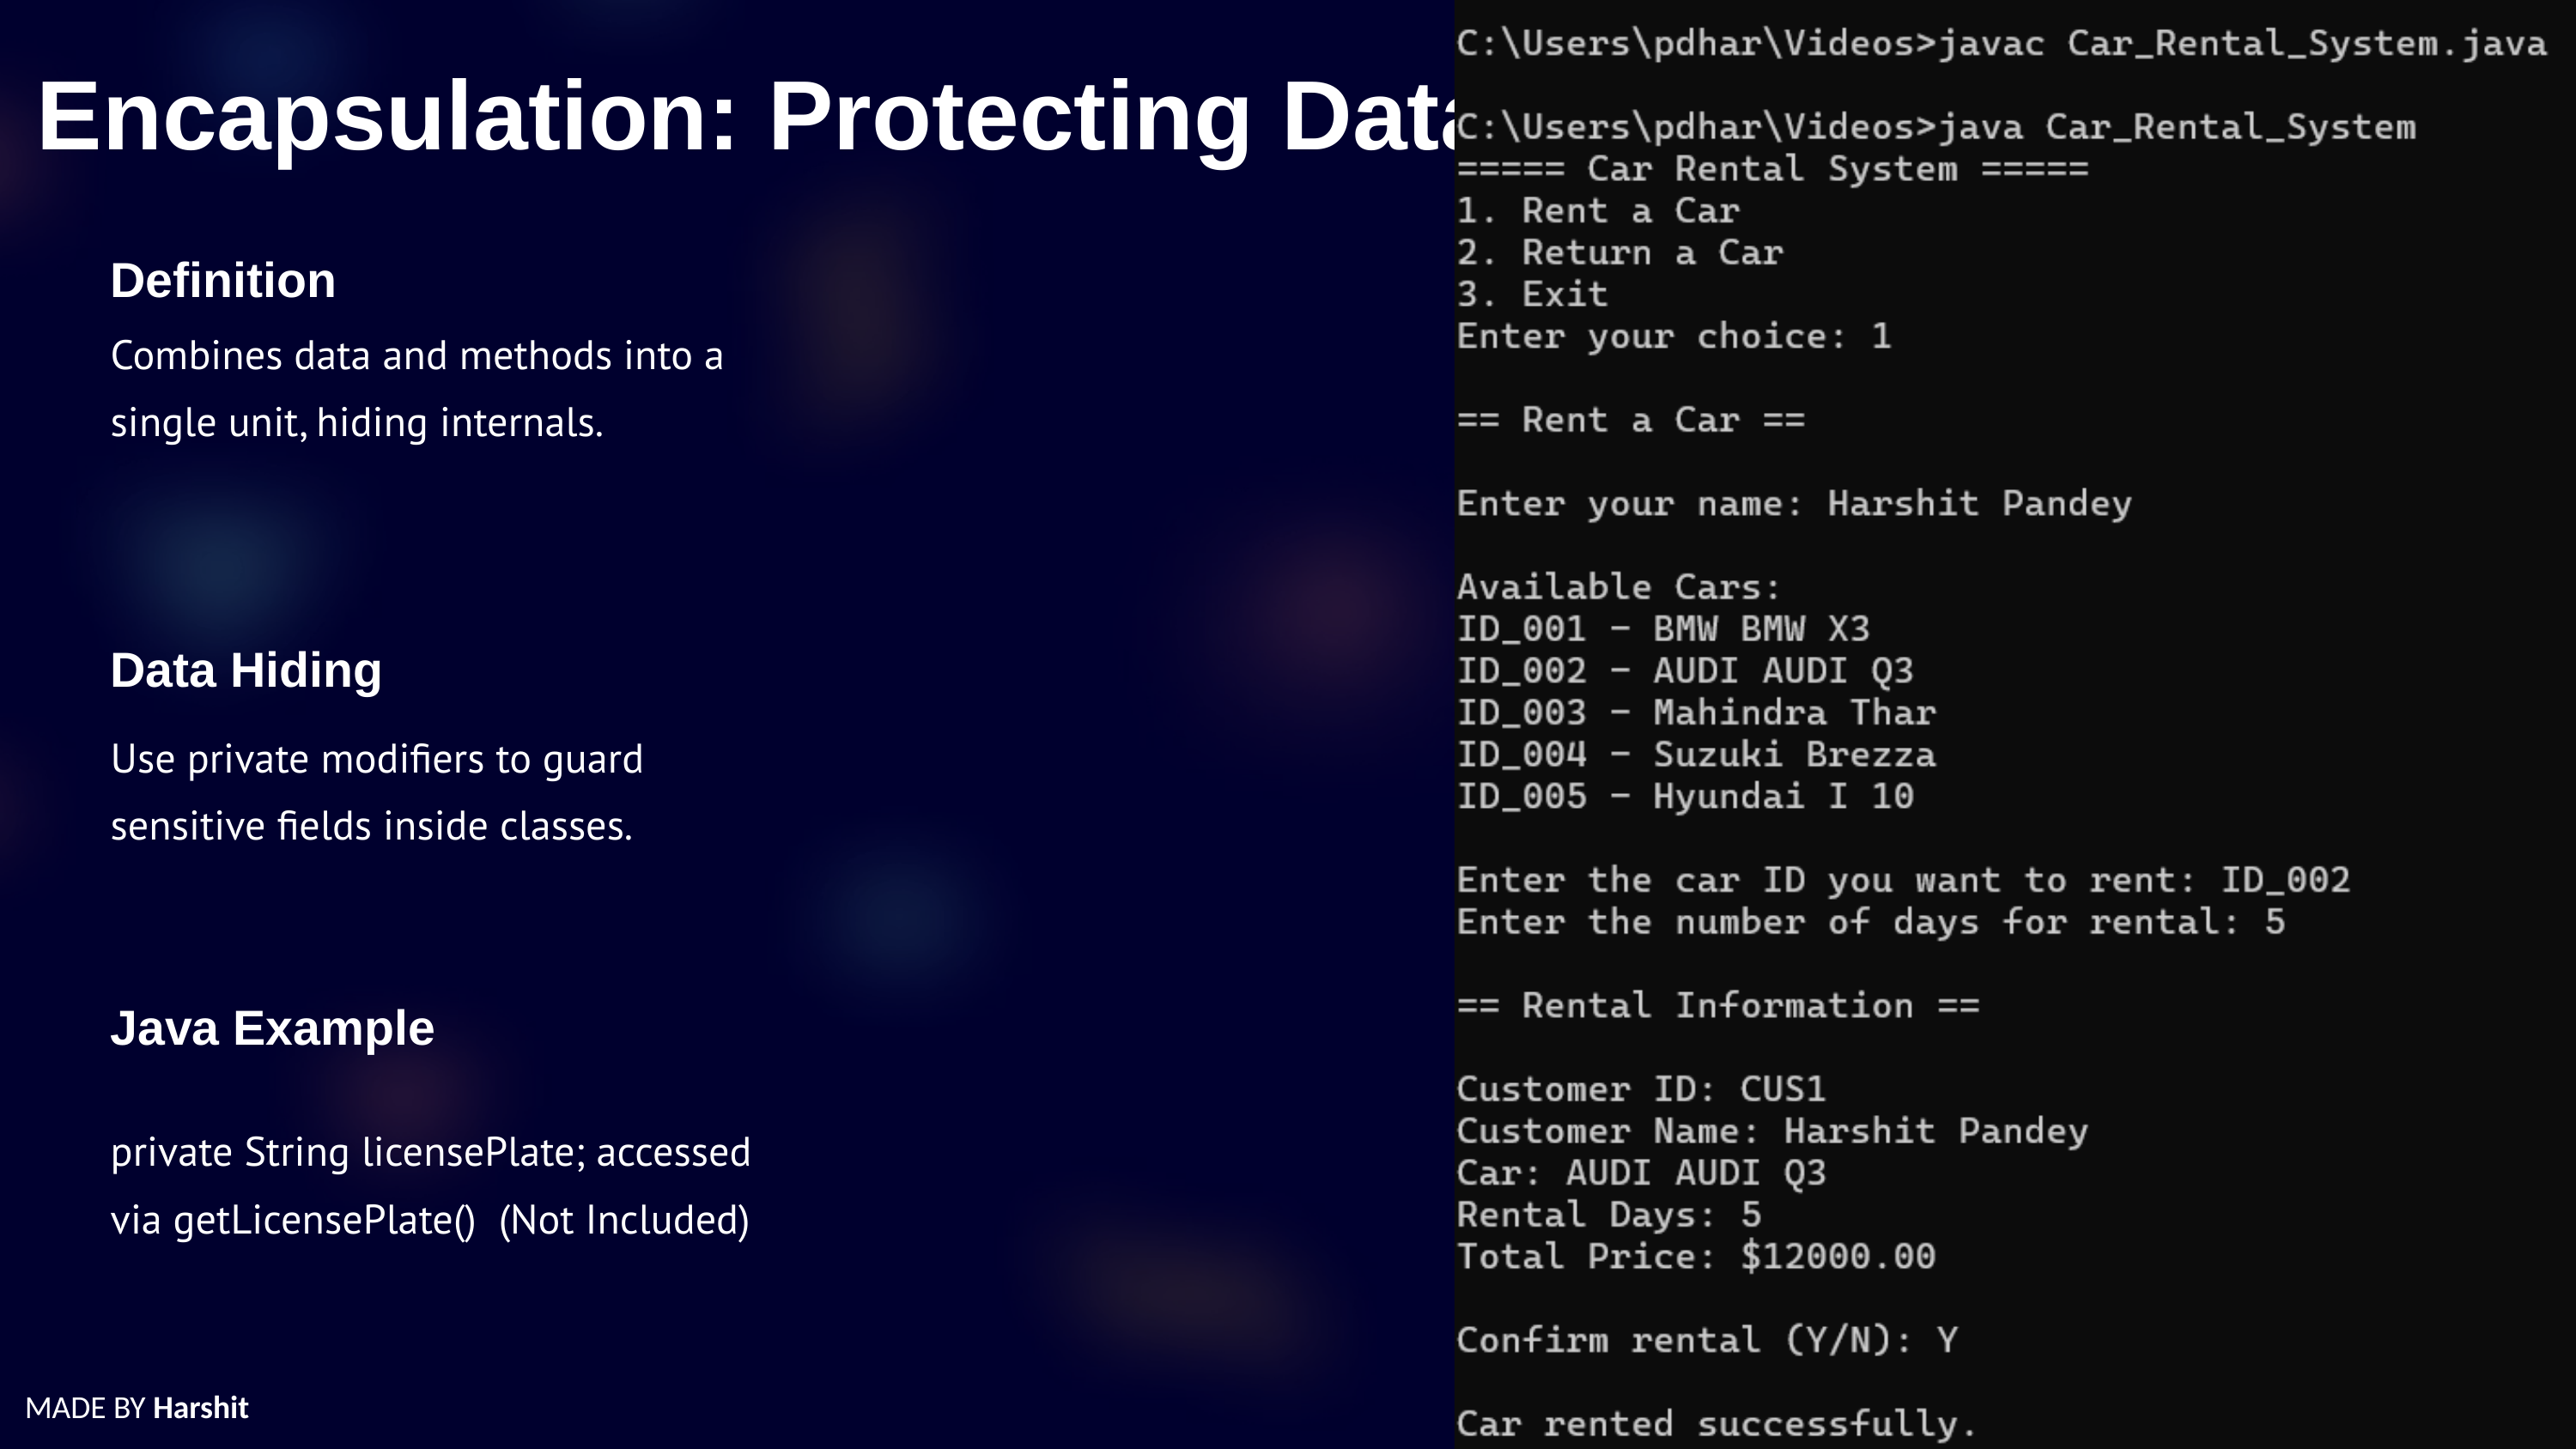

Encapsulation: Protecting Data
Definition
Combines data and methods into a single unit, hiding internals.
Data Hiding
Use private modifiers to guard sensitive fields inside classes.
Java Example
private String licensePlate; accessed via getLicensePlate()  (Not Included)

MADE BY Harshit